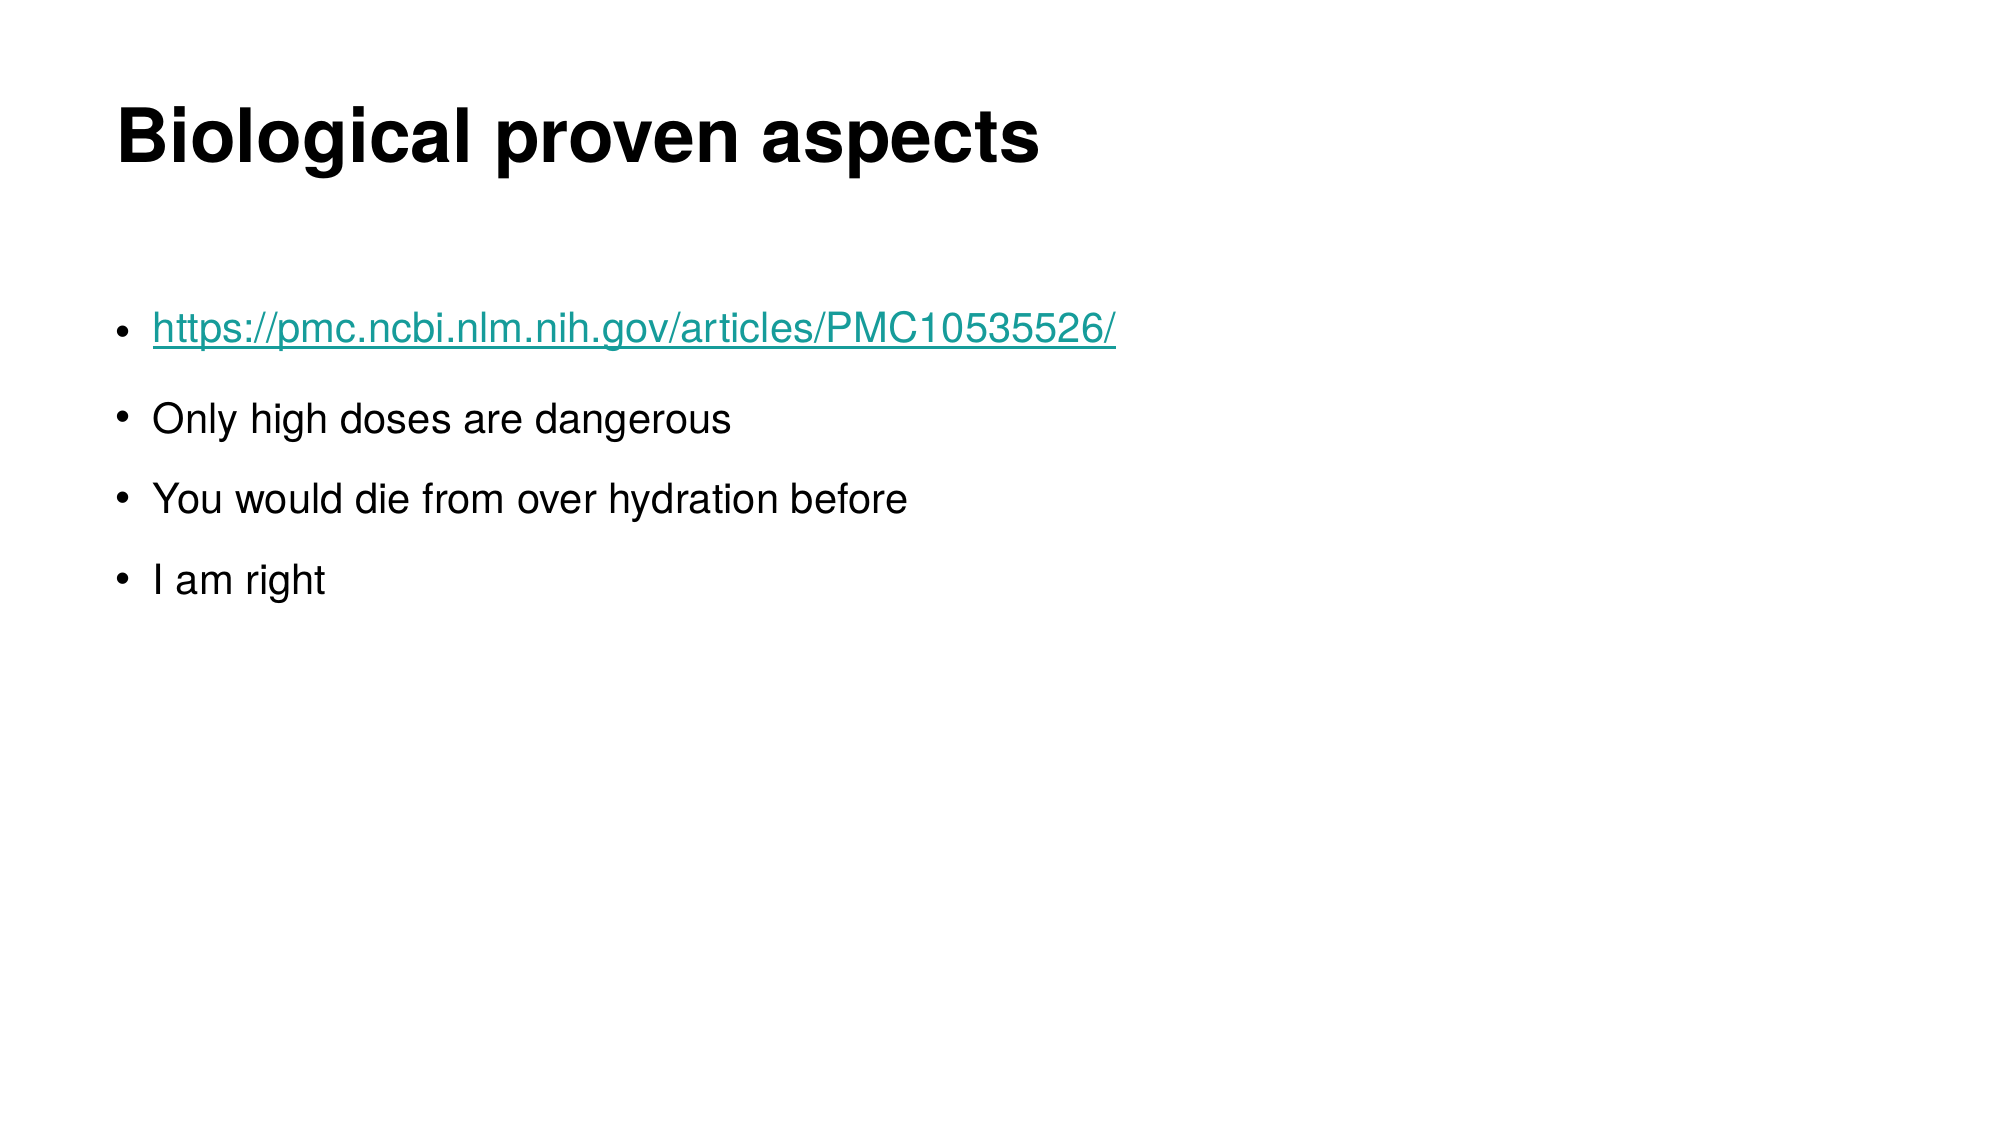

# Biological proven aspects
https://pmc.ncbi.nlm.nih.gov/articles/PMC10535526/
Only high doses are dangerous
You would die from over hydration before
I am right